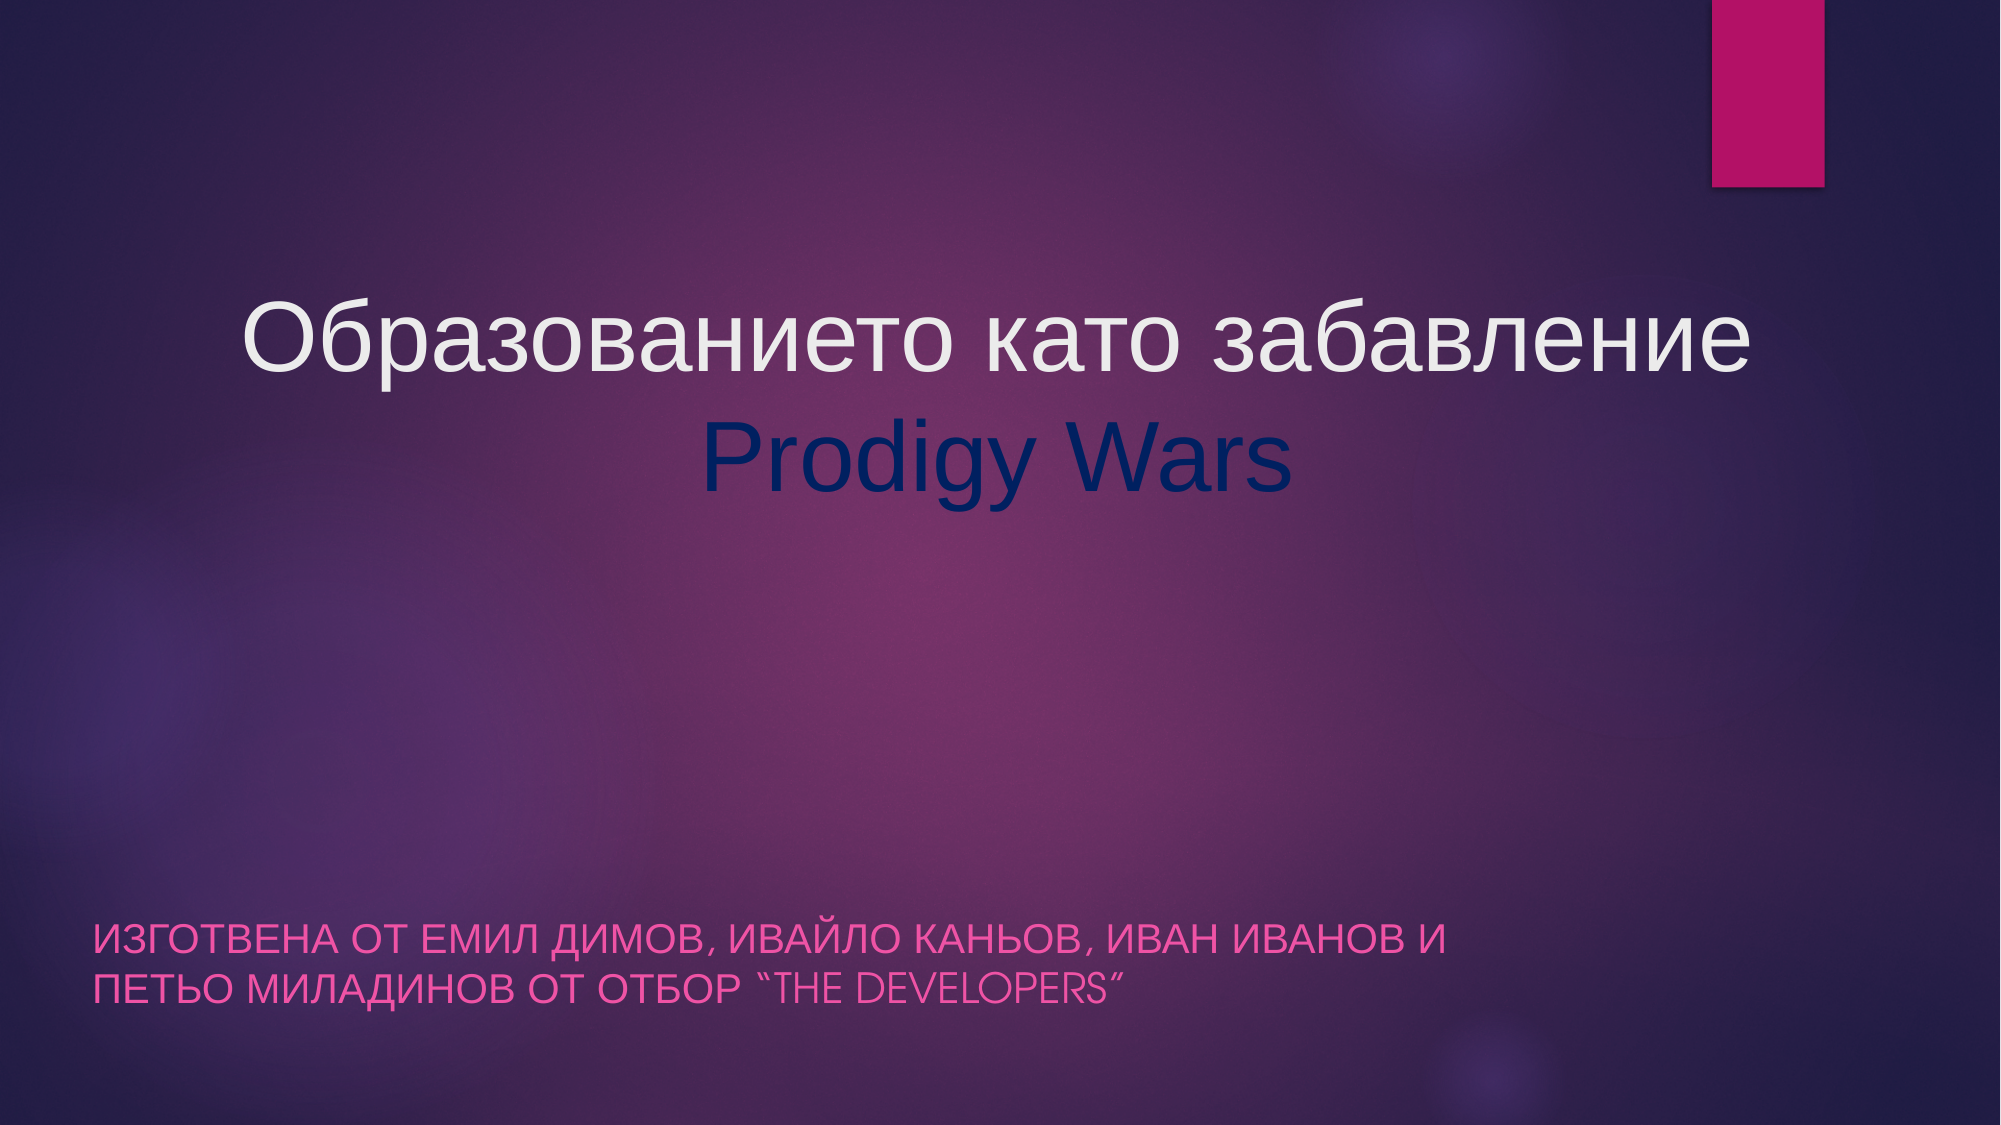

# Образованието като забавление Prodigy Wars
Изготвена от емил димов, ивайло каньов, иван иванов и петьо миладинов ОТ отбор “the developers”